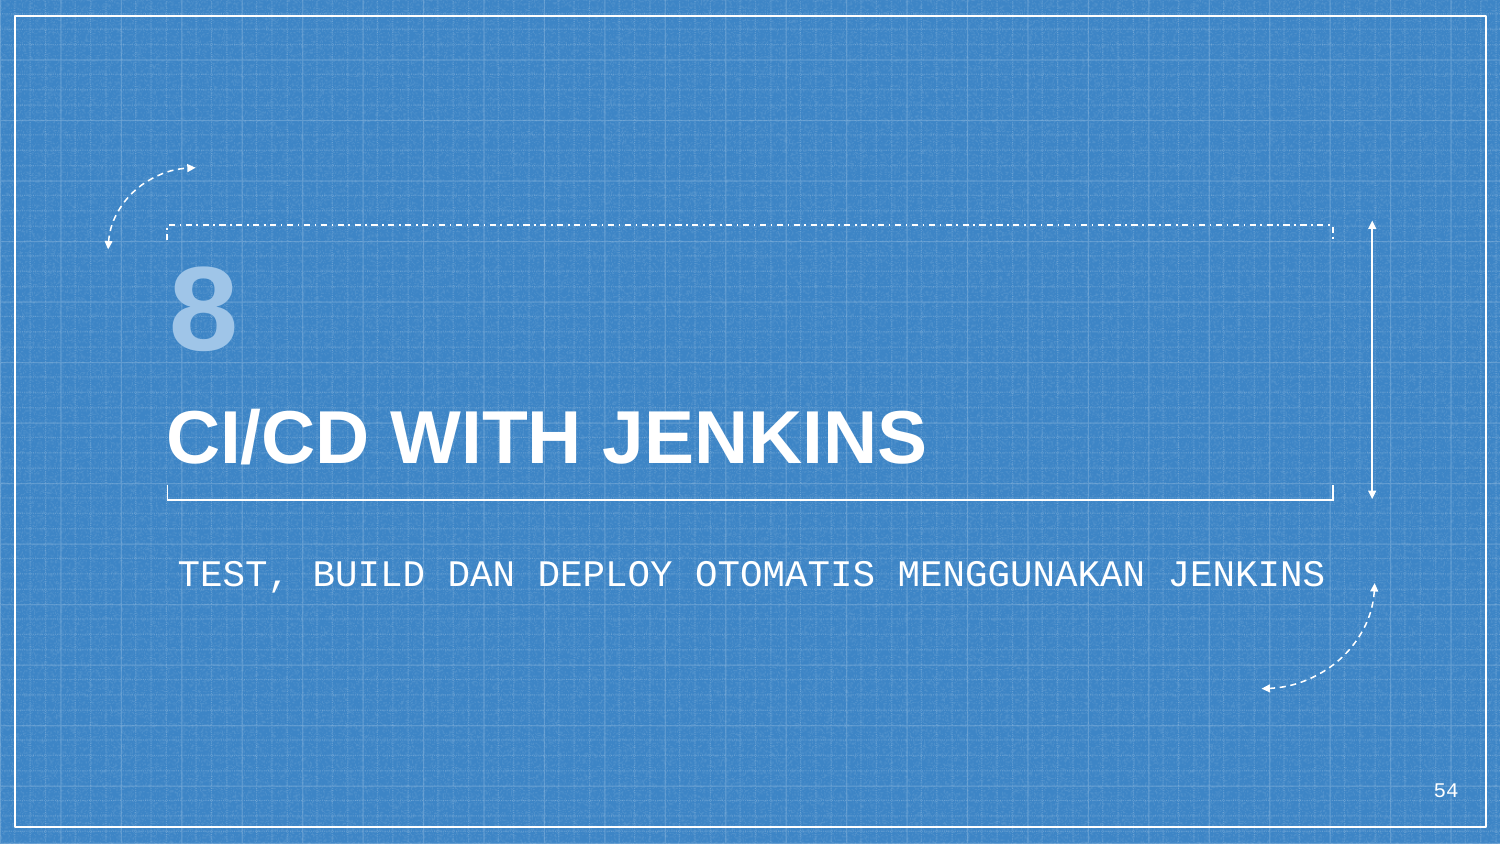

# 8
CI/CD WITH JENKINS
TEST, BUILD DAN DEPLOY OTOMATIS MENGGUNAKAN JENKINS
54